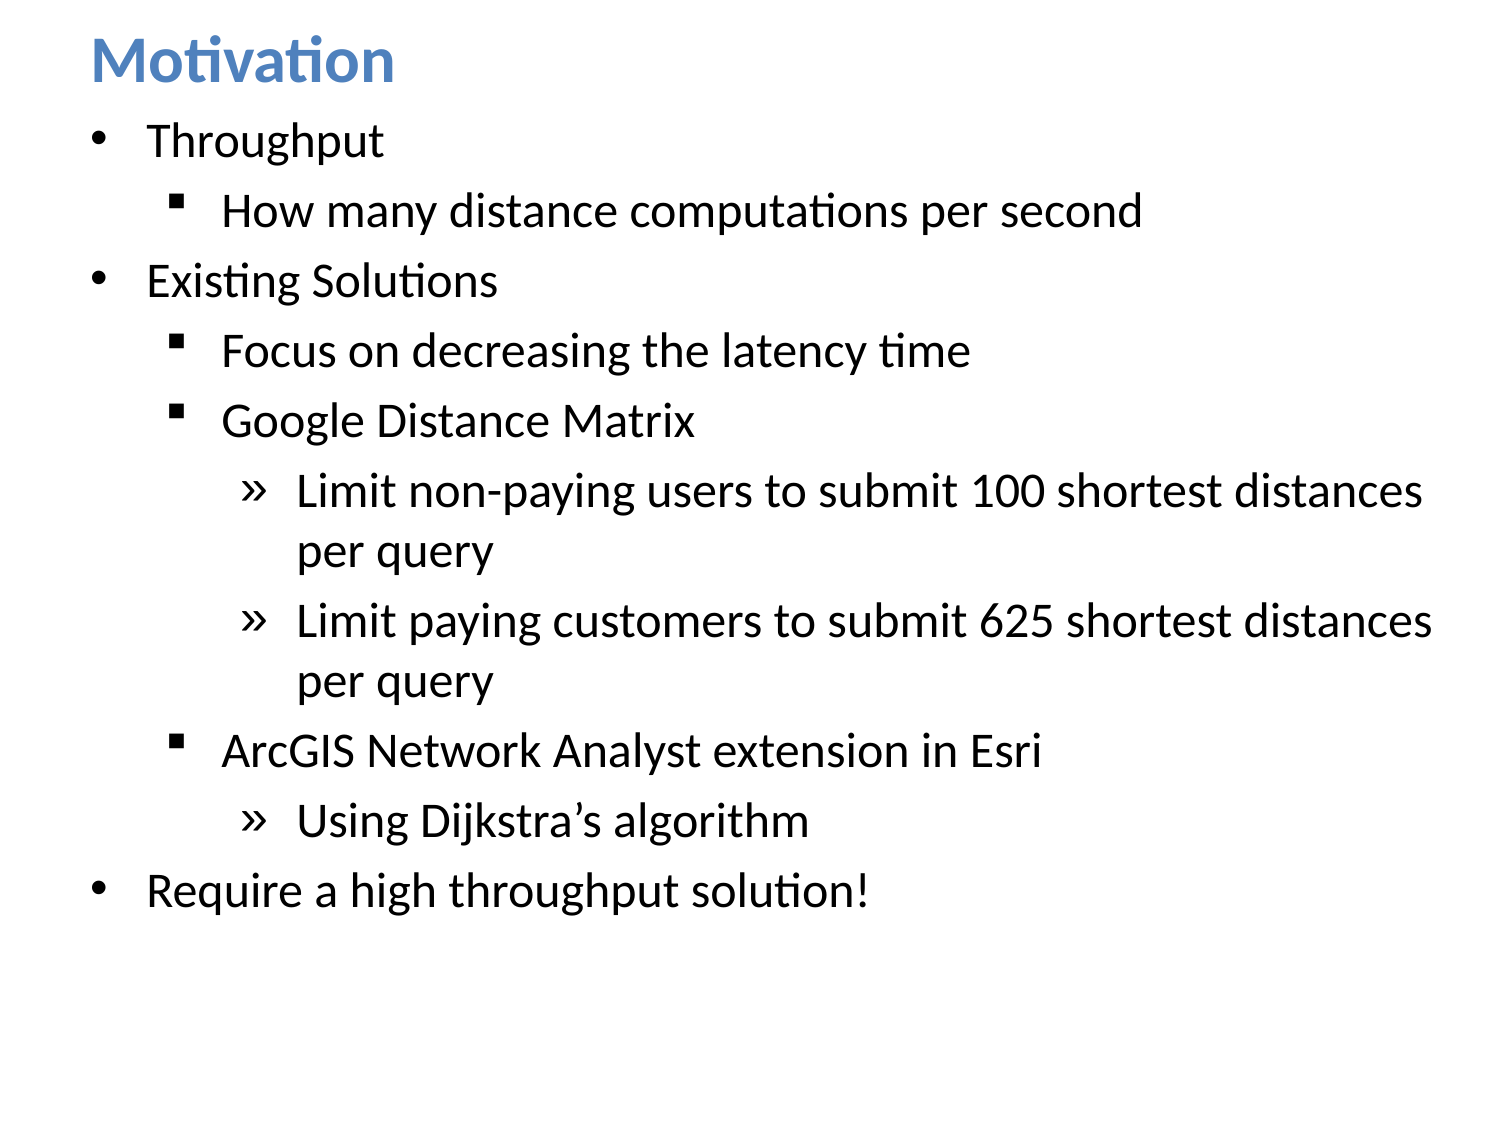

# Motivation
Throughput
How many distance computations per second
Existing Solutions
Focus on decreasing the latency time
Google Distance Matrix
Limit non-paying users to submit 100 shortest distances per query
Limit paying customers to submit 625 shortest distances per query
ArcGIS Network Analyst extension in Esri
Using Dijkstra’s algorithm
Require a high throughput solution!